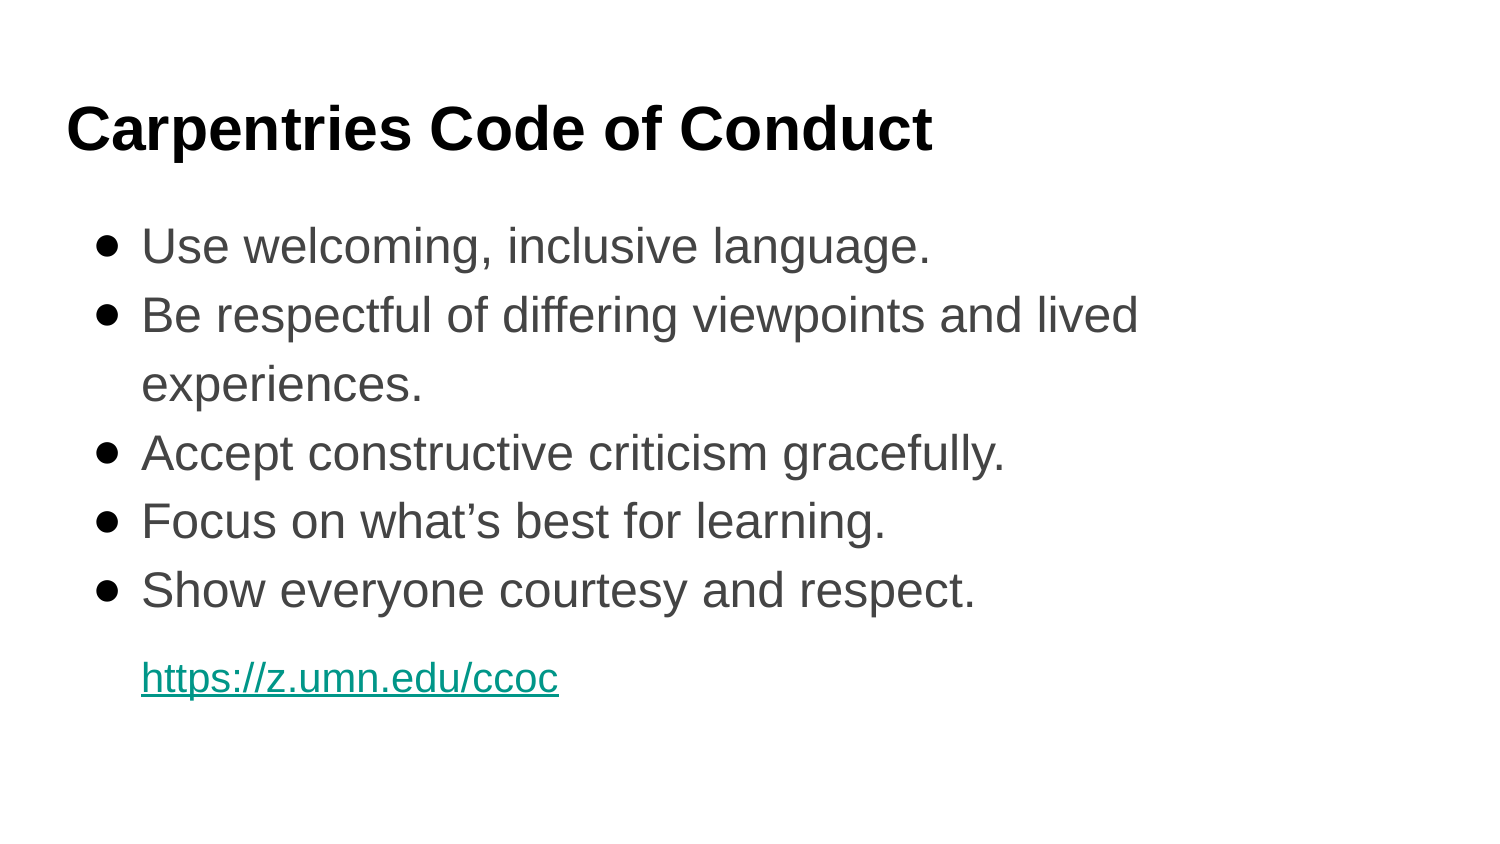

# Carpentries Code of Conduct
Use welcoming, inclusive language.
Be respectful of differing viewpoints and lived experiences.
Accept constructive criticism gracefully.
Focus on what’s best for learning.
Show everyone courtesy and respect.
https://z.umn.edu/ccoc